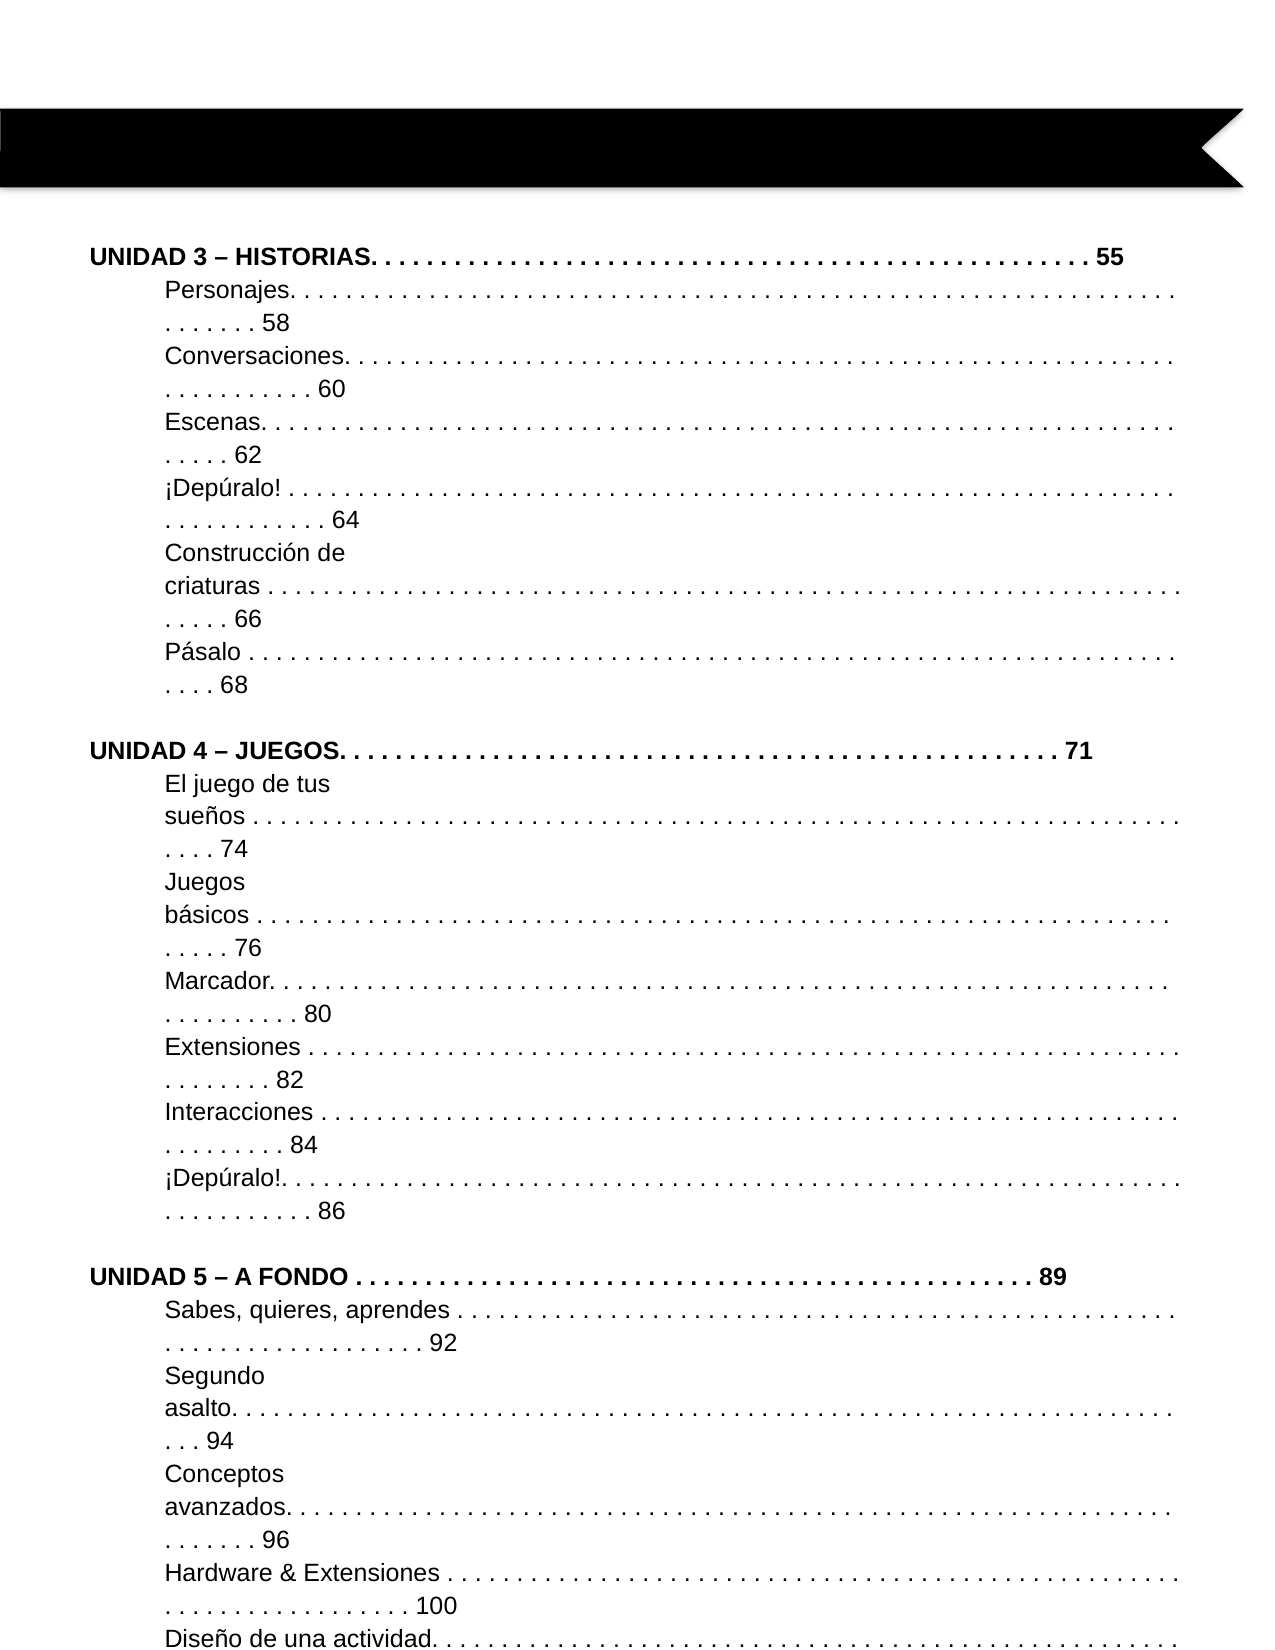

UNIDAD 3 – HISTORIAS. . . . . . . . . . . . . . . . . . . . . . . . . . . . . . . . . . . . . . . . . . . . . . . . . . . . 55
Personajes. . . . . . . . . . . . . . . . . . . . . . . . . . . . . . . . . . . . . . . . . . . . . . . . . . . . . . . . . . . . . . . . . . . . . . . 58
Conversaciones. . . . . . . . . . . . . . . . . . . . . . . . . . . . . . . . . . . . . . . . . . . . . . . . . . . . . . . . . . . . . . . . . . . . . . . 60
Escenas. . . . . . . . . . . . . . . . . . . . . . . . . . . . . . . . . . . . . . . . . . . . . . . . . . . . . . . . . . . . . . . . . . . . . . . 62
¡Depúralo! . . . . . . . . . . . . . . . . . . . . . . . . . . . . . . . . . . . . . . . . . . . . . . . . . . . . . . . . . . . . . . . . . . . . . . . . . . . . 64
Construcción de criaturas . . . . . . . . . . . . . . . . . . . . . . . . . . . . . . . . . . . . . . . . . . . . . . . . . . . . . . . . . . . . . . . . . . . . . . . 66
Pásalo . . . . . . . . . . . . . . . . . . . . . . . . . . . . . . . . . . . . . . . . . . . . . . . . . . . . . . . . . . . . . . . . . . . . . . . 68

UNIDAD 4 – JUEGOS. . . . . . . . . . . . . . . . . . . . . . . . . . . . . . . . . . . . . . . . . . . . . . . . . . . . 71
El juego de tus sueños . . . . . . . . . . . . . . . . . . . . . . . . . . . . . . . . . . . . . . . . . . . . . . . . . . . . . . . . . . . . . . . . . . . . . . . 74
Juegos básicos . . . . . . . . . . . . . . . . . . . . . . . . . . . . . . . . . . . . . . . . . . . . . . . . . . . . . . . . . . . . . . . . . . . . . . . 76
Marcador. . . . . . . . . . . . . . . . . . . . . . . . . . . . . . . . . . . . . . . . . . . . . . . . . . . . . . . . . . . . . . . . . . . . . . . . . . . 80
Extensiones . . . . . . . . . . . . . . . . . . . . . . . . . . . . . . . . . . . . . . . . . . . . . . . . . . . . . . . . . . . . . . . . . . . . . . . 82
Interacciones . . . . . . . . . . . . . . . . . . . . . . . . . . . . . . . . . . . . . . . . . . . . . . . . . . . . . . . . . . . . . . . . . . . . . . . 84
¡Depúralo!. . . . . . . . . . . . . . . . . . . . . . . . . . . . . . . . . . . . . . . . . . . . . . . . . . . . . . . . . . . . . . . . . . . . . . . . . . . . 86

UNIDAD 5 – A FONDO . . . . . . . . . . . . . . . . . . . . . . . . . . . . . . . . . . . . . . . . . . . . . . . . . 89
Sabes, quieres, aprendes . . . . . . . . . . . . . . . . . . . . . . . . . . . . . . . . . . . . . . . . . . . . . . . . . . . . . . . . . . . . . . . . . . . . . . . 92
Segundo asalto. . . . . . . . . . . . . . . . . . . . . . . . . . . . . . . . . . . . . . . . . . . . . . . . . . . . . . . . . . . . . . . . . . . . . . . 94
Conceptos avanzados. . . . . . . . . . . . . . . . . . . . . . . . . . . . . . . . . . . . . . . . . . . . . . . . . . . . . . . . . . . . . . . . . . . . . . . 96
Hardware & Extensiones . . . . . . . . . . . . . . . . . . . . . . . . . . . . . . . . . . . . . . . . . . . . . . . . . . . . . . . . . . . . . . . . . . . . . . . 100
Diseño de una actividad. . . . . . . . . . . . . . . . . . . . . . . . . . . . . . . . . . . . . . . . . . . . . . . . . . . . . . . . . . . . . . . . . . . . . . . 102
¡Depúralo!. . . . . . . . . . . . . . . . . . . . . . . . . . . . . . . . . . . . . . . . . . . . . . . . . . . . . . . . . . . . . . . . . . . . . . . . . . . . 106

UNIDAD 6 – HACKATHON . . . . . . . . . . . . . . . . . . . . . . . . . . . . . . . . . . . . . . . . . . . . . . . . . 109
Lanzamiento del proyecto. . . . . . . . . . . . . . . . . . . . . . . . . . . . . . . . . . . . . . . . . . . . . . . . . . . . . . . . . . . . . . . . . . . . . . . 114
Planificación del proyecto . . . . . . . . . . . . . . . . . . . . . . . . . . . . . . . . . . . . . . . . . . . . . . . . . . . . . . . . . . . . . . . . . . . . . . . 116
Sprint de diseño . . . . . . . . . . . . . . . . . . . . . . . . . . . . . . . . . . . . . . . . . . . . . . . . . . . . . . . . . . . . . . . . . . . . . . . . . . 120
Feedback del proyecto . . . . . . . . . . . . . . . . . . . . . . . . . . . . . . . . . . . . . . . . . . . . . . . . . . . . . . . . . . . . . . . . . . . . . . . 122
Revisión del proyecto . . . . . . . . . . . . . . . . . . . . . . . . . . . . . . . . . . . . . . . . . . . . . . . . . . . . . . . . . . . . . . . . . . . . . . . 124
Grupo no dirigido . . . . . . . . . . . . . . . . . . . . . . . . . . . . . . . . . . . . . . . . . . . . . . . . . . . . . . . . . . . . . . . . . . . . . . . . . . 126
Preparación de la exhibición . . . .. . . . . . . . . . . . . . . . . . . . . . . . . . . . . . . . . . . . . . . . . . . . . . . . . . . . . . . . . . . . . . . . . . . . . . 128
Exhibición. . . . . . . . . . . . . . . . . . . . . . . . . . . . . . . . . . . . . . . . . . . . . . . . . . . . . . . . . . . . . . . . . . . . . . . . . . . . 130

APÉNDICE. . . . . . . . . . . . . . . . . . . . . . . . . . . . . . . . . . . . . . . . . . . . . . . . . . . . . . . . . . . . 133
Glosario. . . . . . . . . . . . . . . . . . . . . . . . . . . . . . . . . . . . . . . . . . . . . . . . . . . . . . . . . . . . . . . . . . . . . . . . . . . . . . . . . . . . . . . 135
Pensamiento Computacional. . . . . . . . . . . . . . . . . . . . . . . . . . . . . . . . . . . . . . . . . . . . . . . . . . . . . . . . . . . . . . . . . 139
Lecturas de ampliación . . . . . . . . . . . . . . . . . . . . . . . . . . . . . . . . . . . . . . . . . . . . . . . . . . . . . . . . . . . . . . . . . . . . . 141
Enlaces. . . . . . . . . . . . . . . . . . . . . . . . . . . . . . . . . . . . . . . . . . . . . . . . . . . . . . . . . . . . . . . . . . . . . . . . . . . . . . . . 147